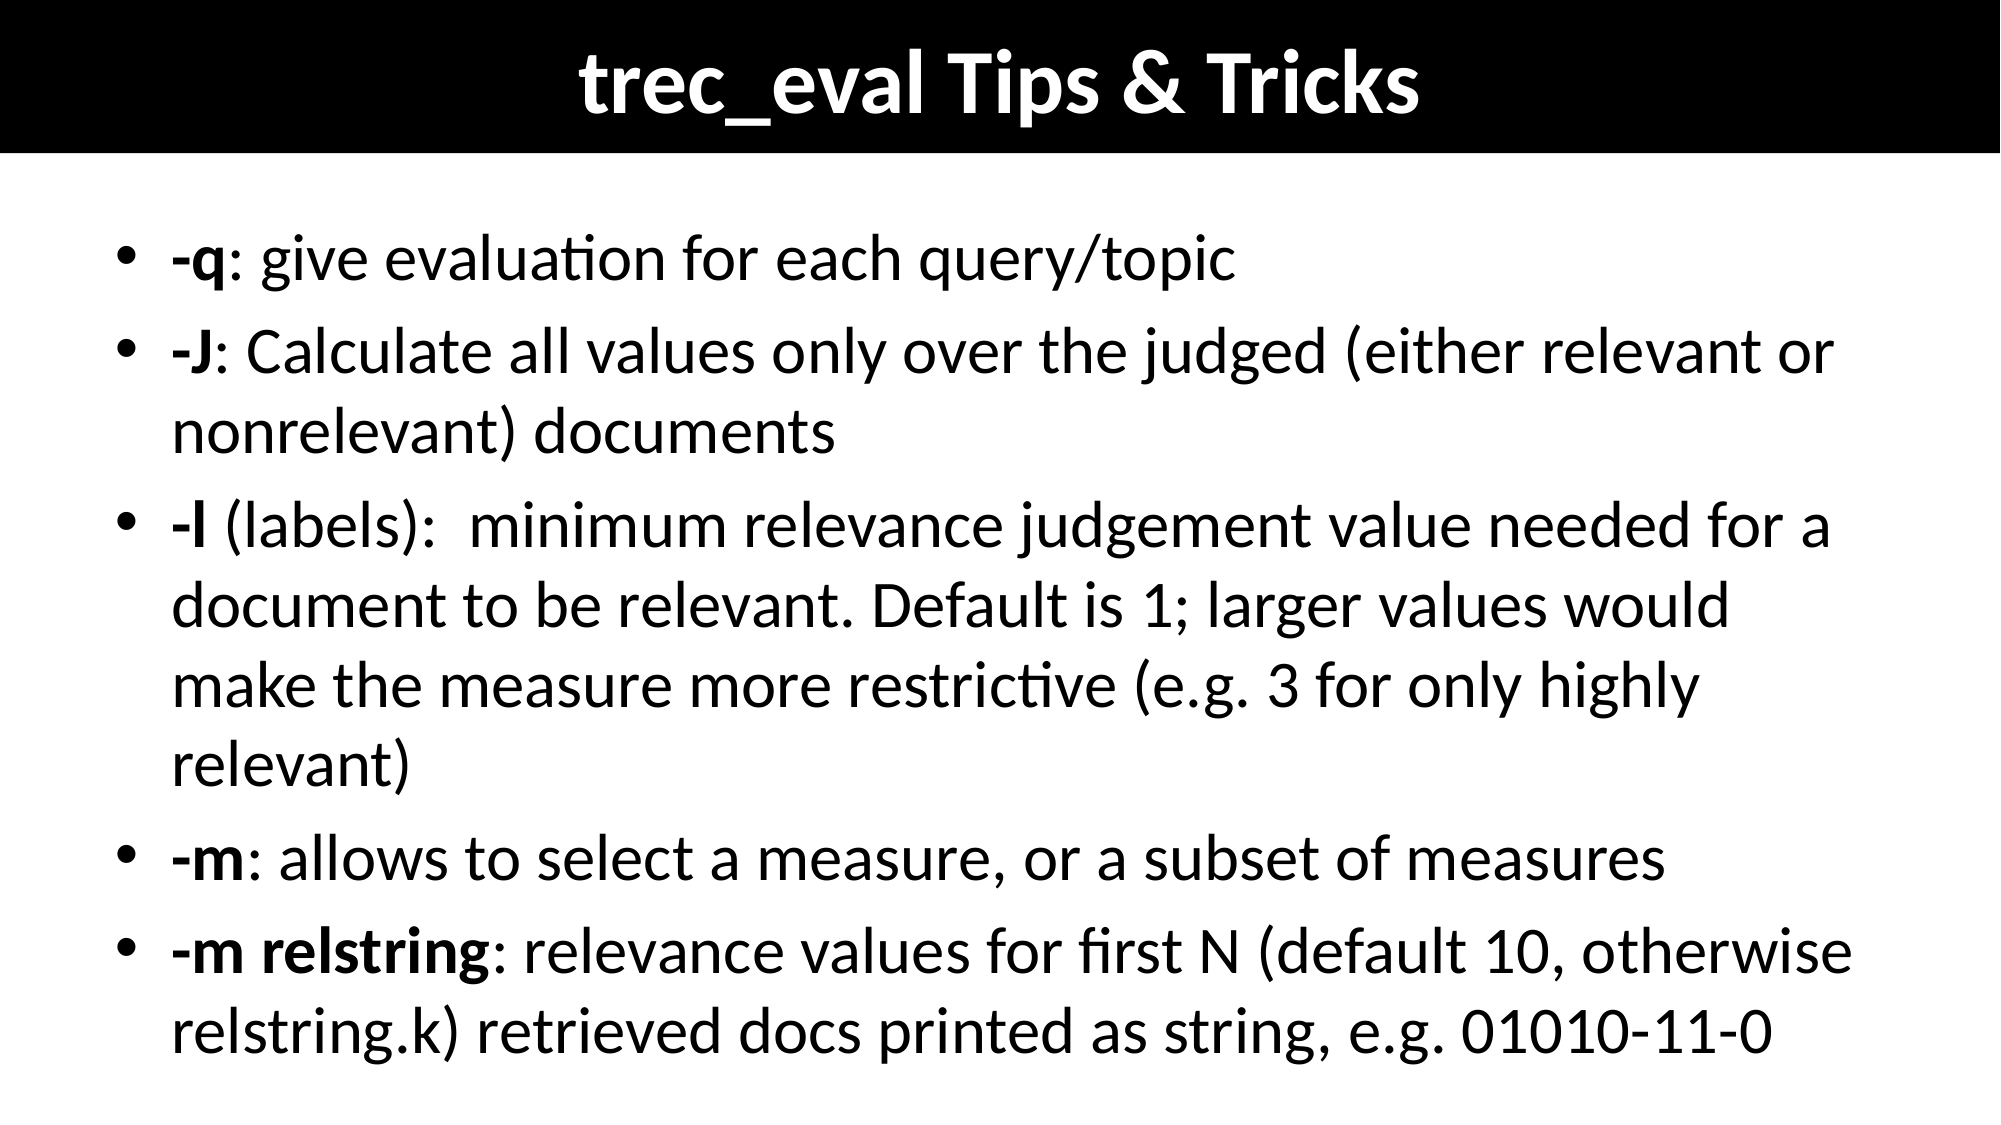

# trec_eval Tips & Tricks
-q: give evaluation for each query/topic
-J: Calculate all values only over the judged (either relevant or nonrelevant) documents
-l (labels):  minimum relevance judgement value needed for a document to be relevant. Default is 1; larger values would make the measure more restrictive (e.g. 3 for only highly relevant)
-m: allows to select a measure, or a subset of measures
-m relstring: relevance values for first N (default 10, otherwise relstring.k) retrieved docs printed as string, e.g. 01010-11-0